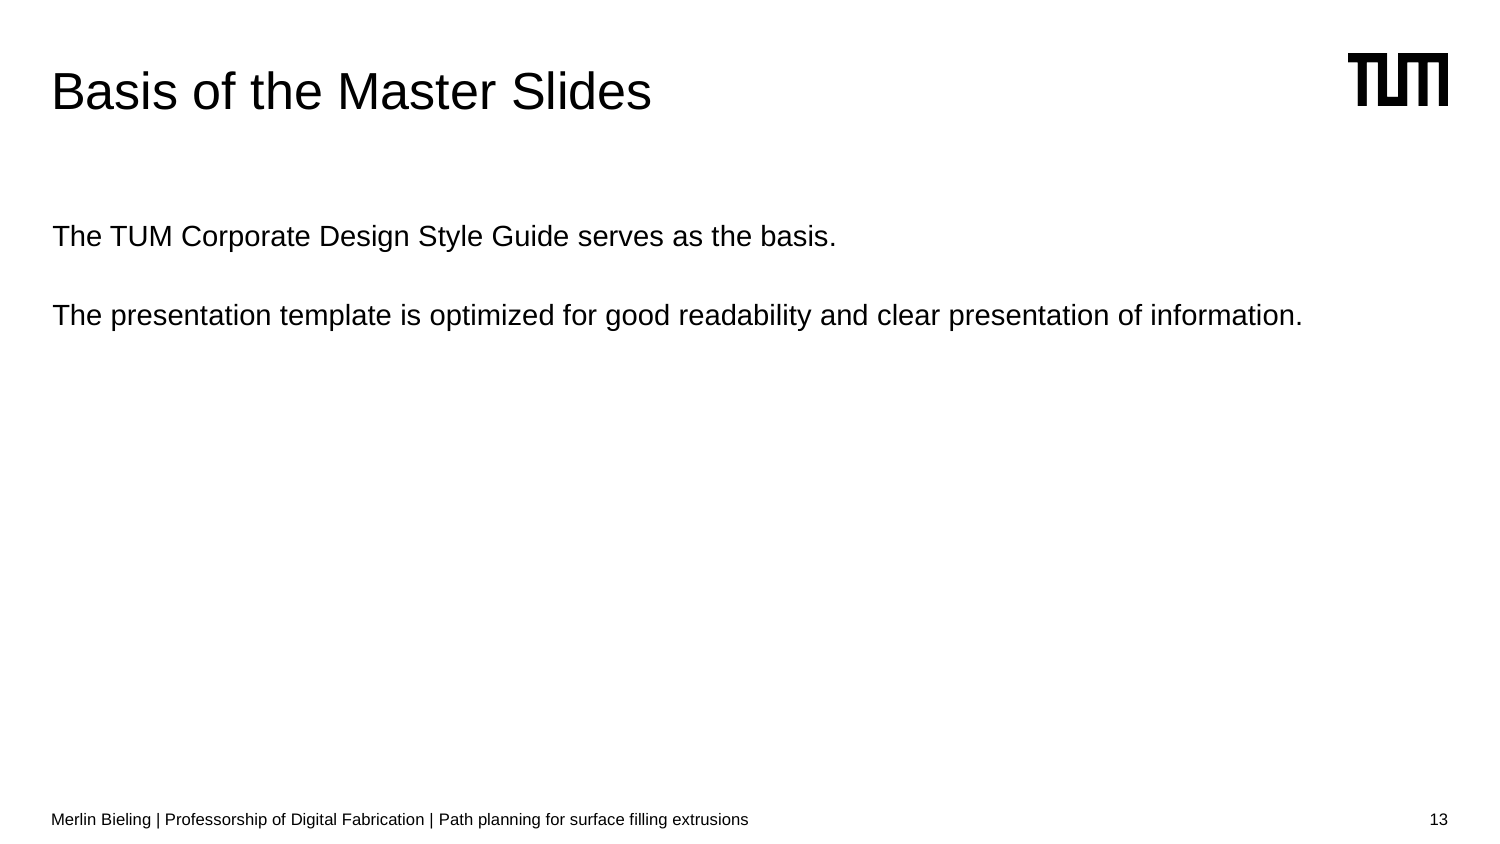

# Basis of the Master Slides

The TUM Corporate Design Style Guide serves as the basis.
The presentation template is optimized for good readability and clear presentation of information.
Merlin Bieling | Professorship of Digital Fabrication | Path planning for surface filling extrusions
13